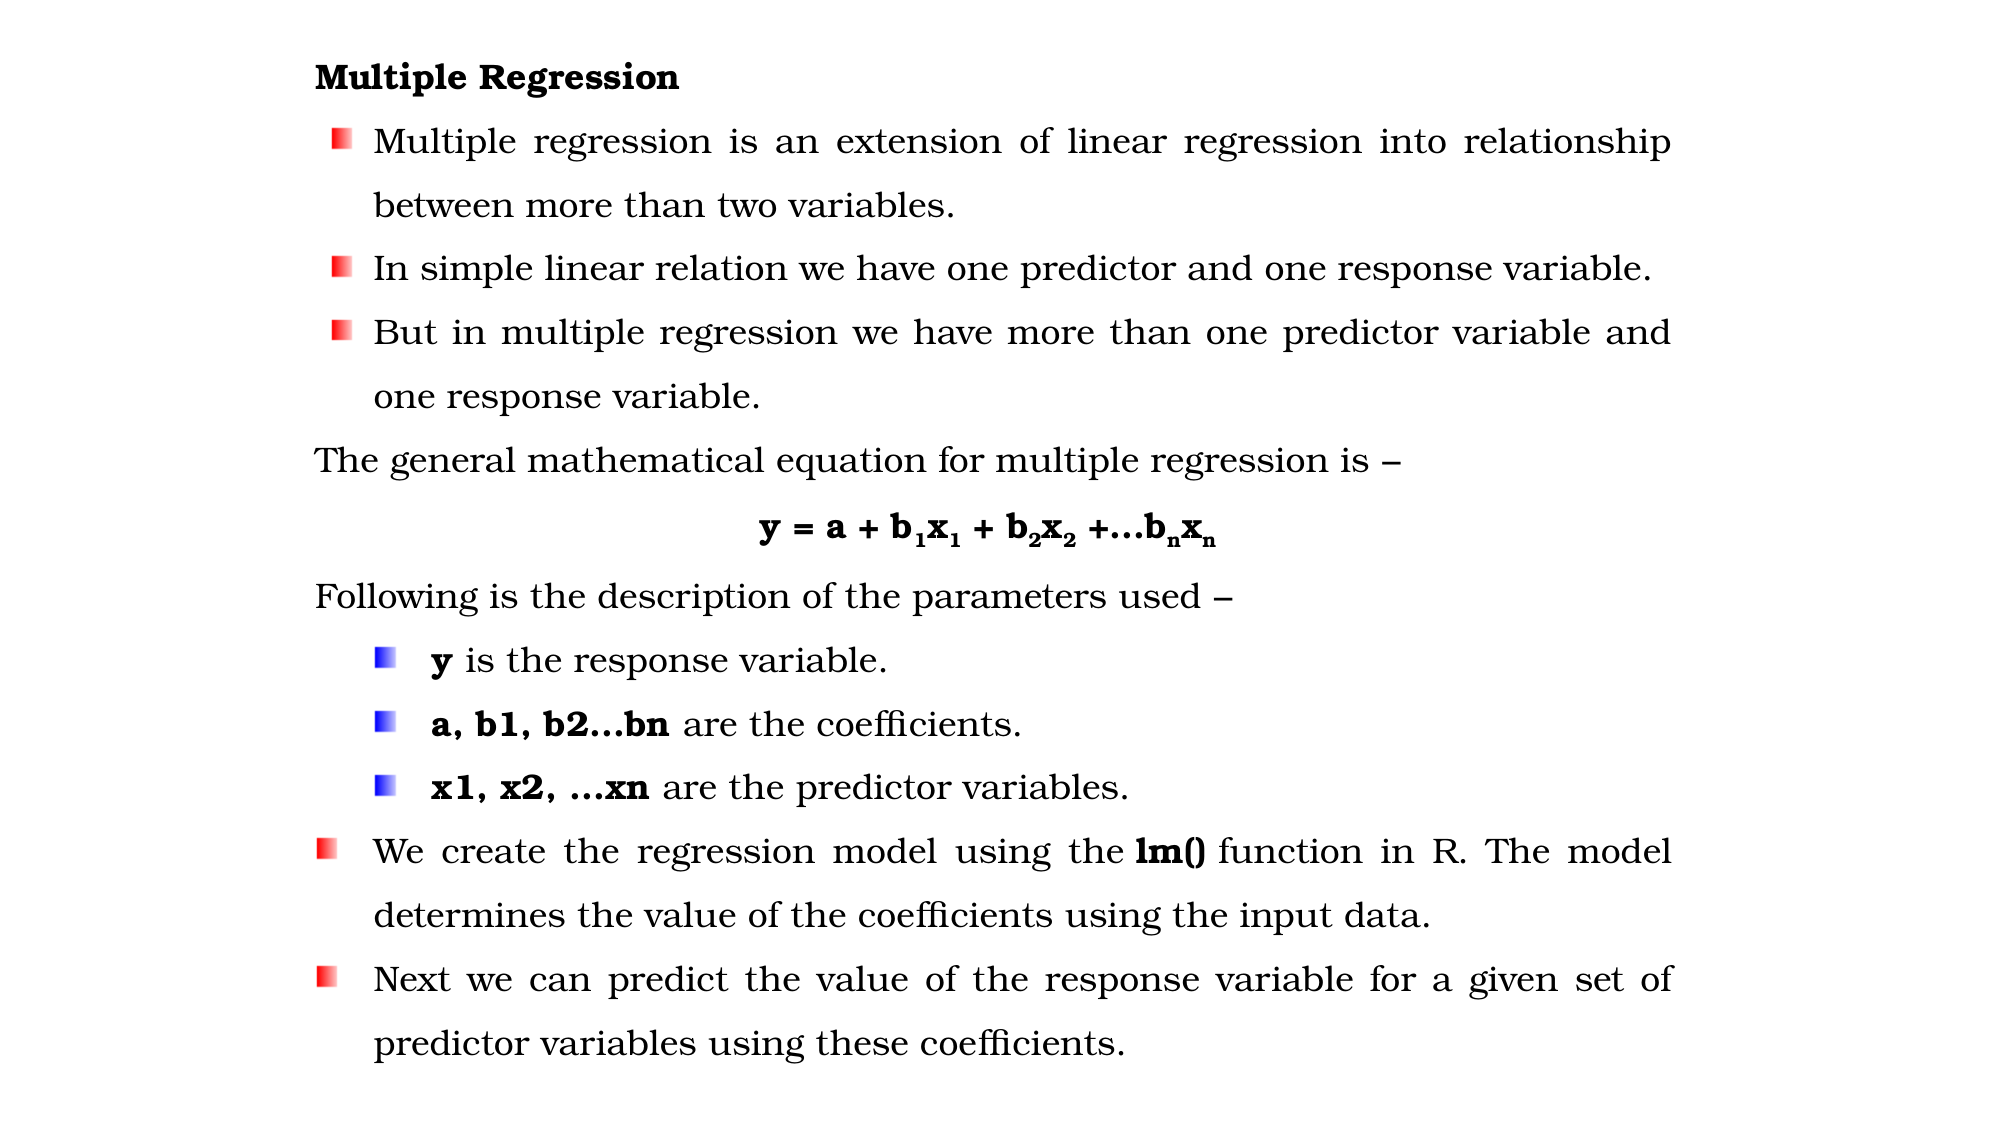

Multiple Regression
Multiple regression is an extension of linear regression into relationship between more than two variables.
In simple linear relation we have one predictor and one response variable.
But in multiple regression we have more than one predictor variable and one response variable.
The general mathematical equation for multiple regression is −
y = a + b1x1 + b2x2 +...bnxn
Following is the description of the parameters used −
y is the response variable.
a, b1, b2...bn are the coefficients.
x1, x2, ...xn are the predictor variables.
We create the regression model using the lm() function in R. The model determines the value of the coefficients using the input data.
Next we can predict the value of the response variable for a given set of predictor variables using these coefficients.